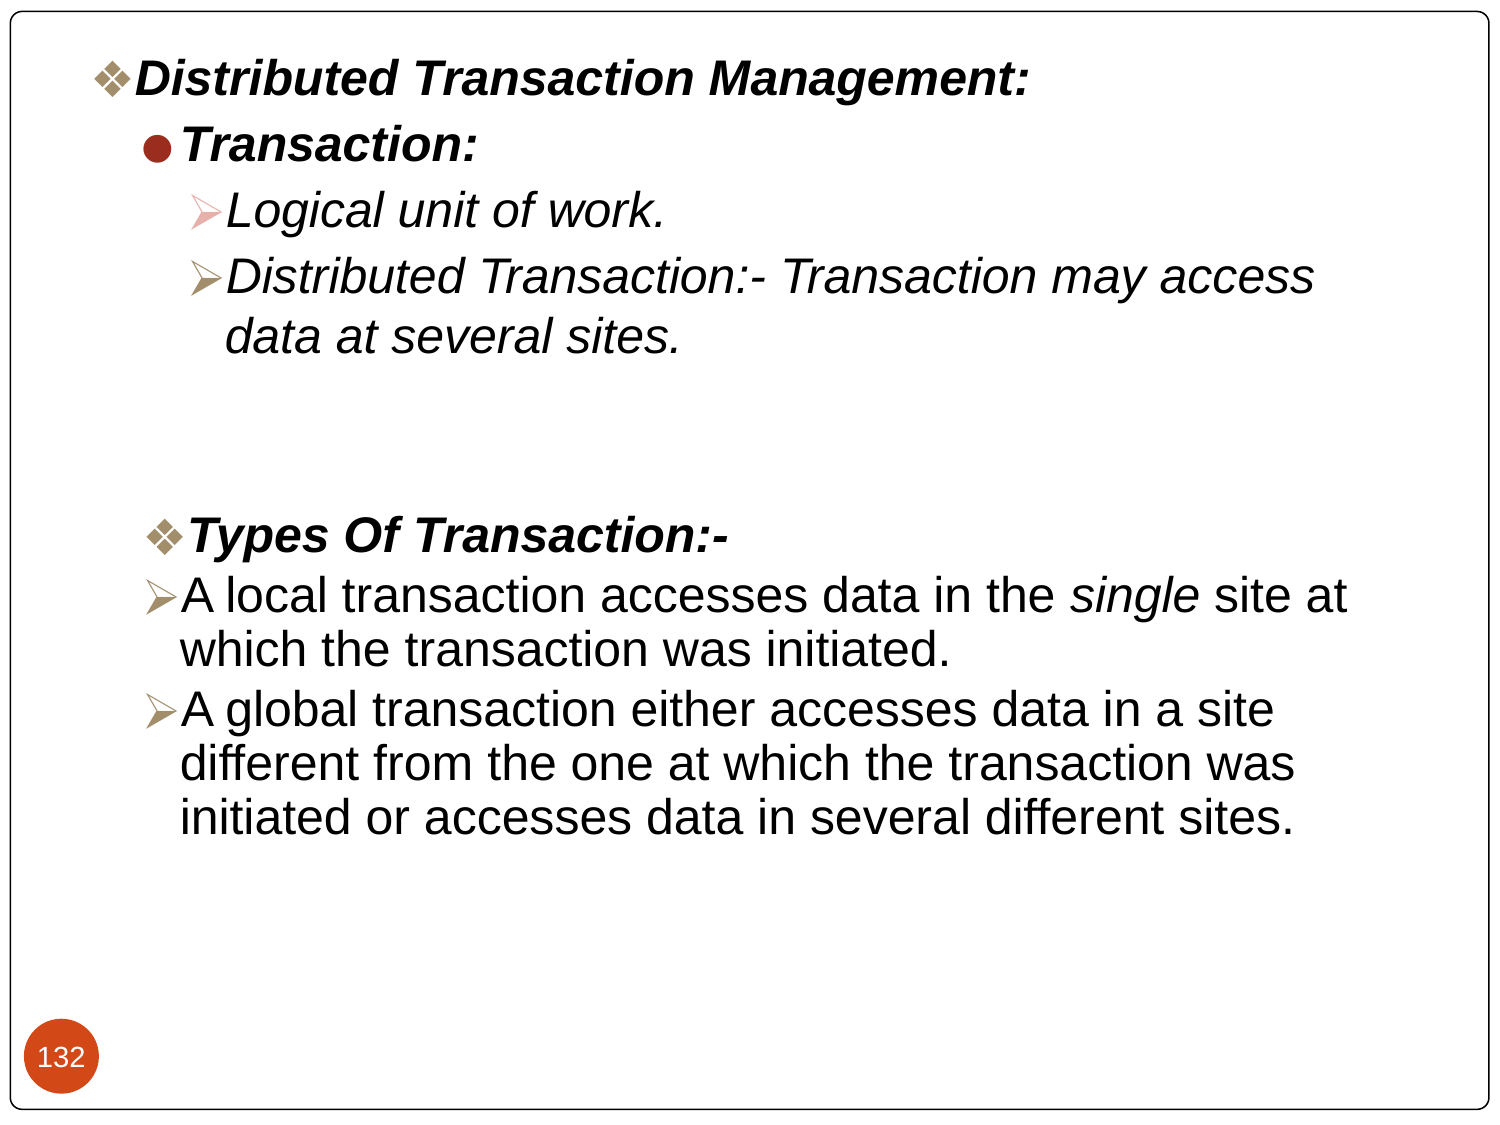

Distributed Transaction Management:
Transaction:
Logical unit of work.
Distributed Transaction:- Transaction may access data at several sites.

Types Of Transaction:-
A local transaction accesses data in the single site at which the transaction was initiated.
A global transaction either accesses data in a site different from the one at which the transaction was initiated or accesses data in several different sites.

132